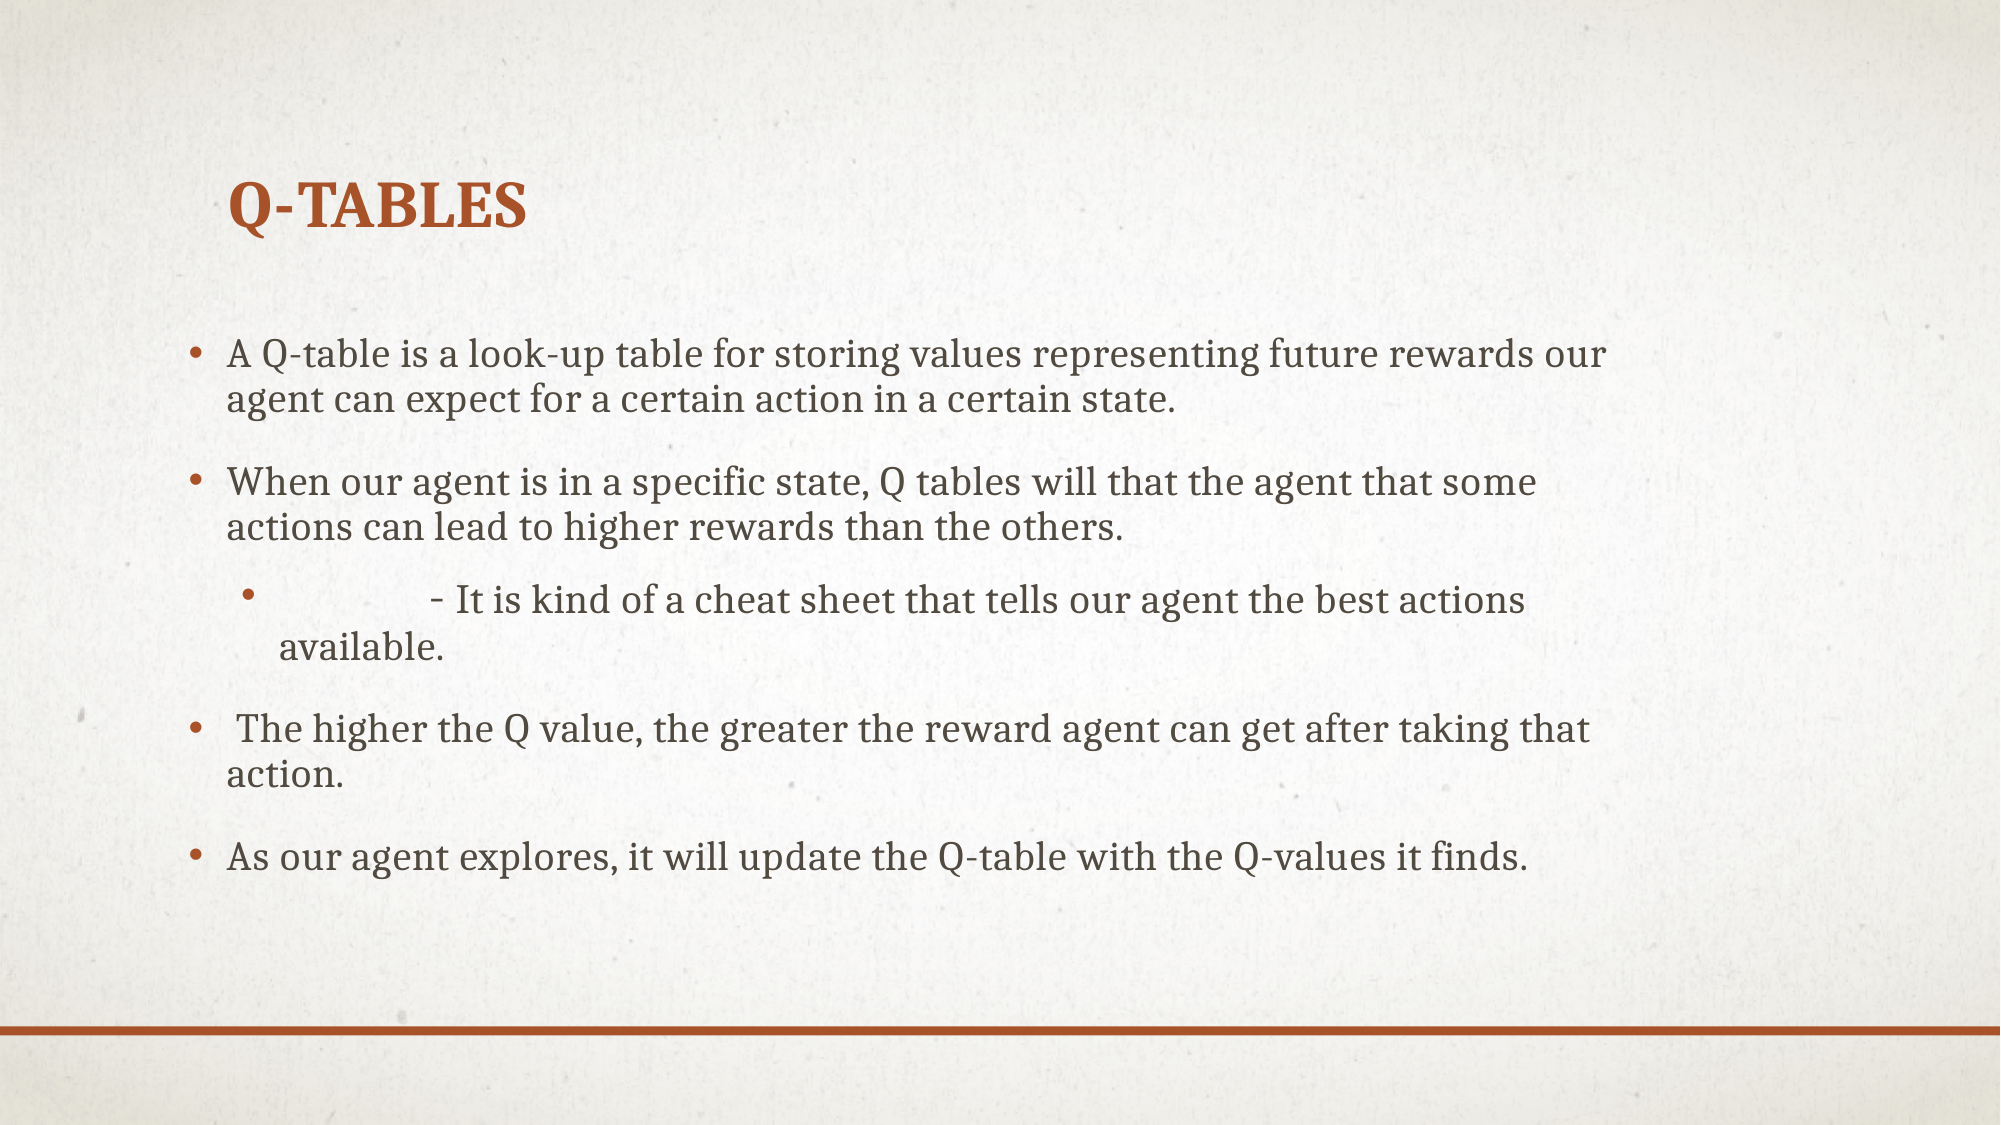

# Q-tables
A Q-table is a look-up table for storing values representing future rewards our agent can expect for a certain action in a certain state.
When our agent is in a specific state, Q tables will that the agent that some actions can lead to higher rewards than the others.
	- It is kind of a cheat sheet that tells our agent the best actions available.
 The higher the Q value, the greater the reward agent can get after taking that action.
As our agent explores, it will update the Q-table with the Q-values it finds.